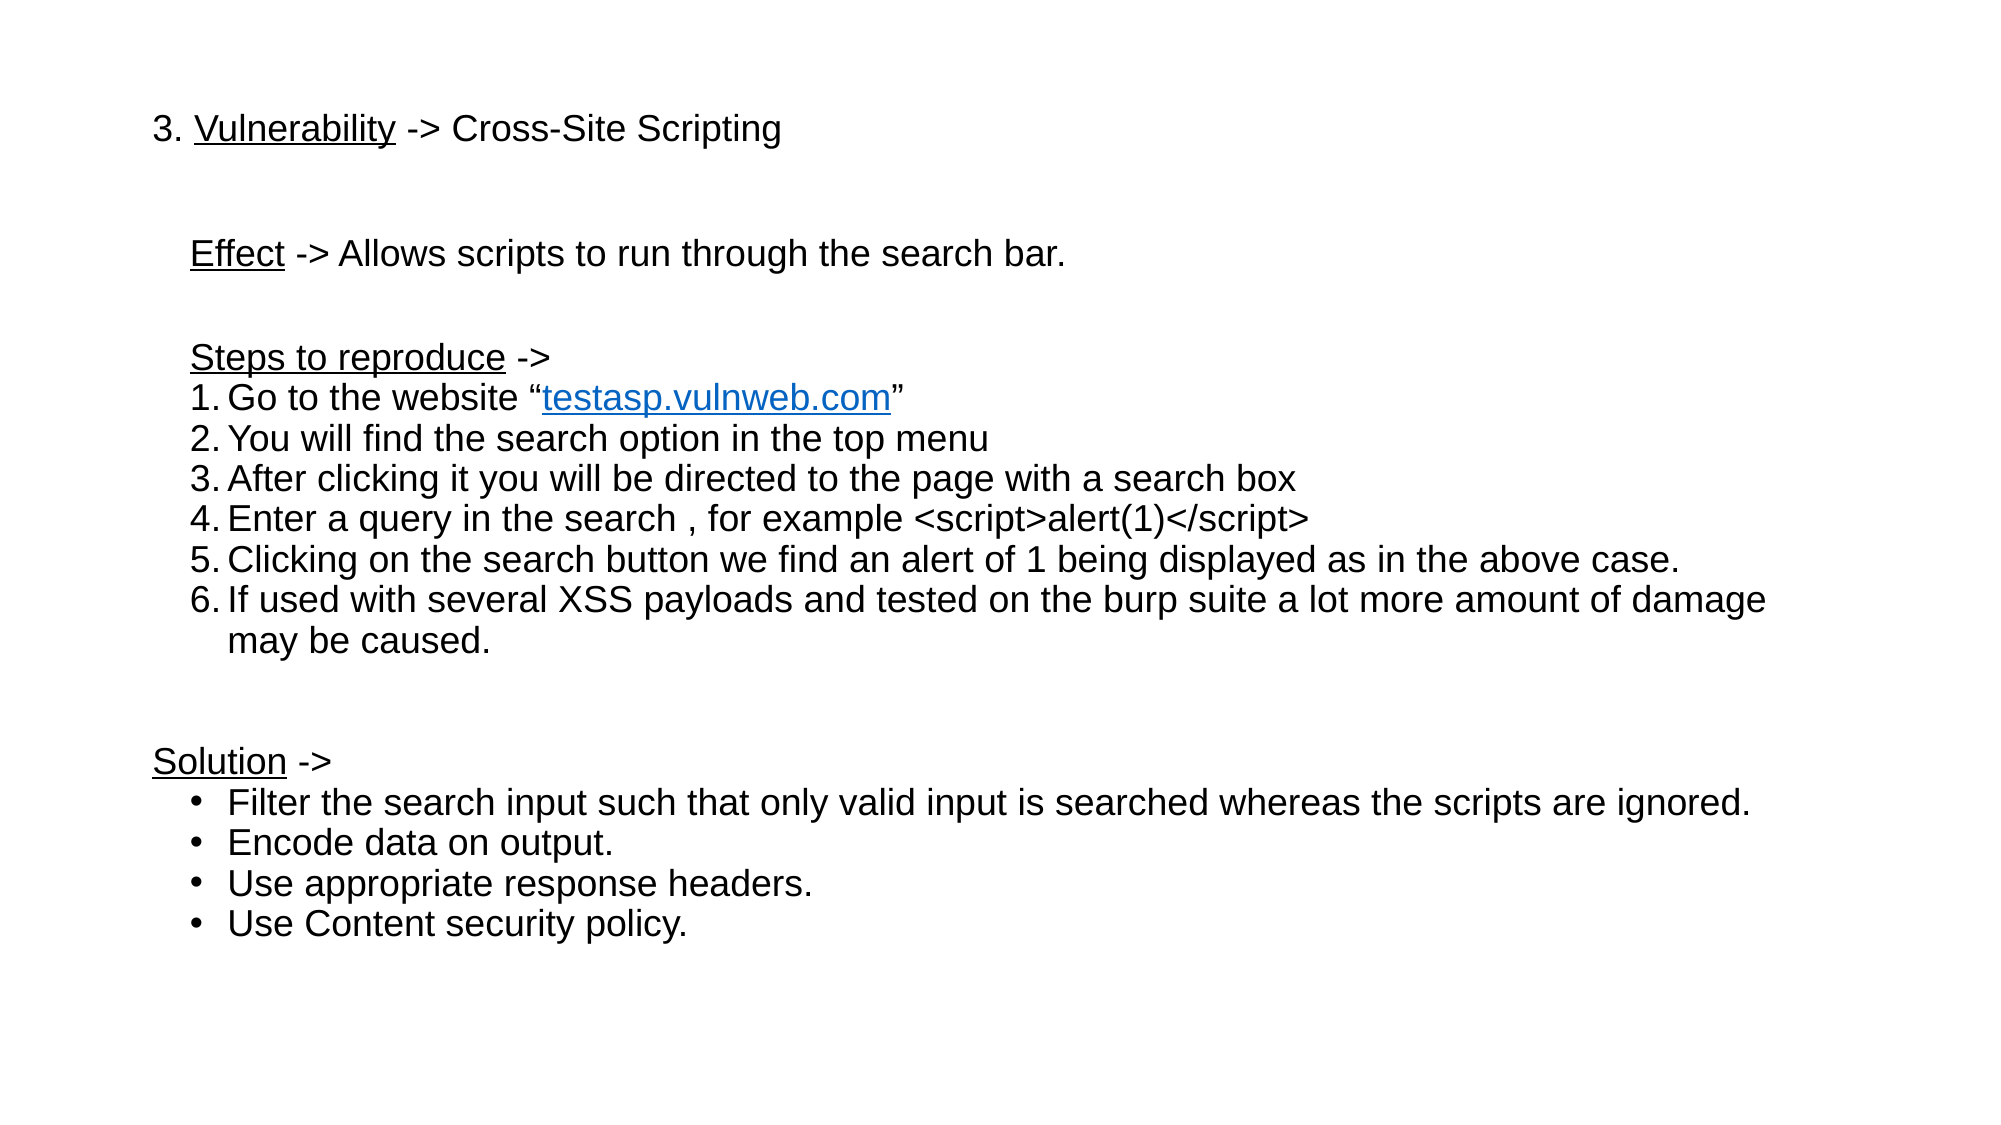

3. Vulnerability -> Cross-Site Scripting
Effect -> Allows scripts to run through the search bar.
Steps to reproduce ->
Go to the website “testasp.vulnweb.com”
You will find the search option in the top menu
After clicking it you will be directed to the page with a search box
Enter a query in the search , for example <script>alert(1)</script>
Clicking on the search button we find an alert of 1 being displayed as in the above case.
If used with several XSS payloads and tested on the burp suite a lot more amount of damage may be caused.
Solution ->
Filter the search input such that only valid input is searched whereas the scripts are ignored.
Encode data on output.
Use appropriate response headers.
Use Content security policy.